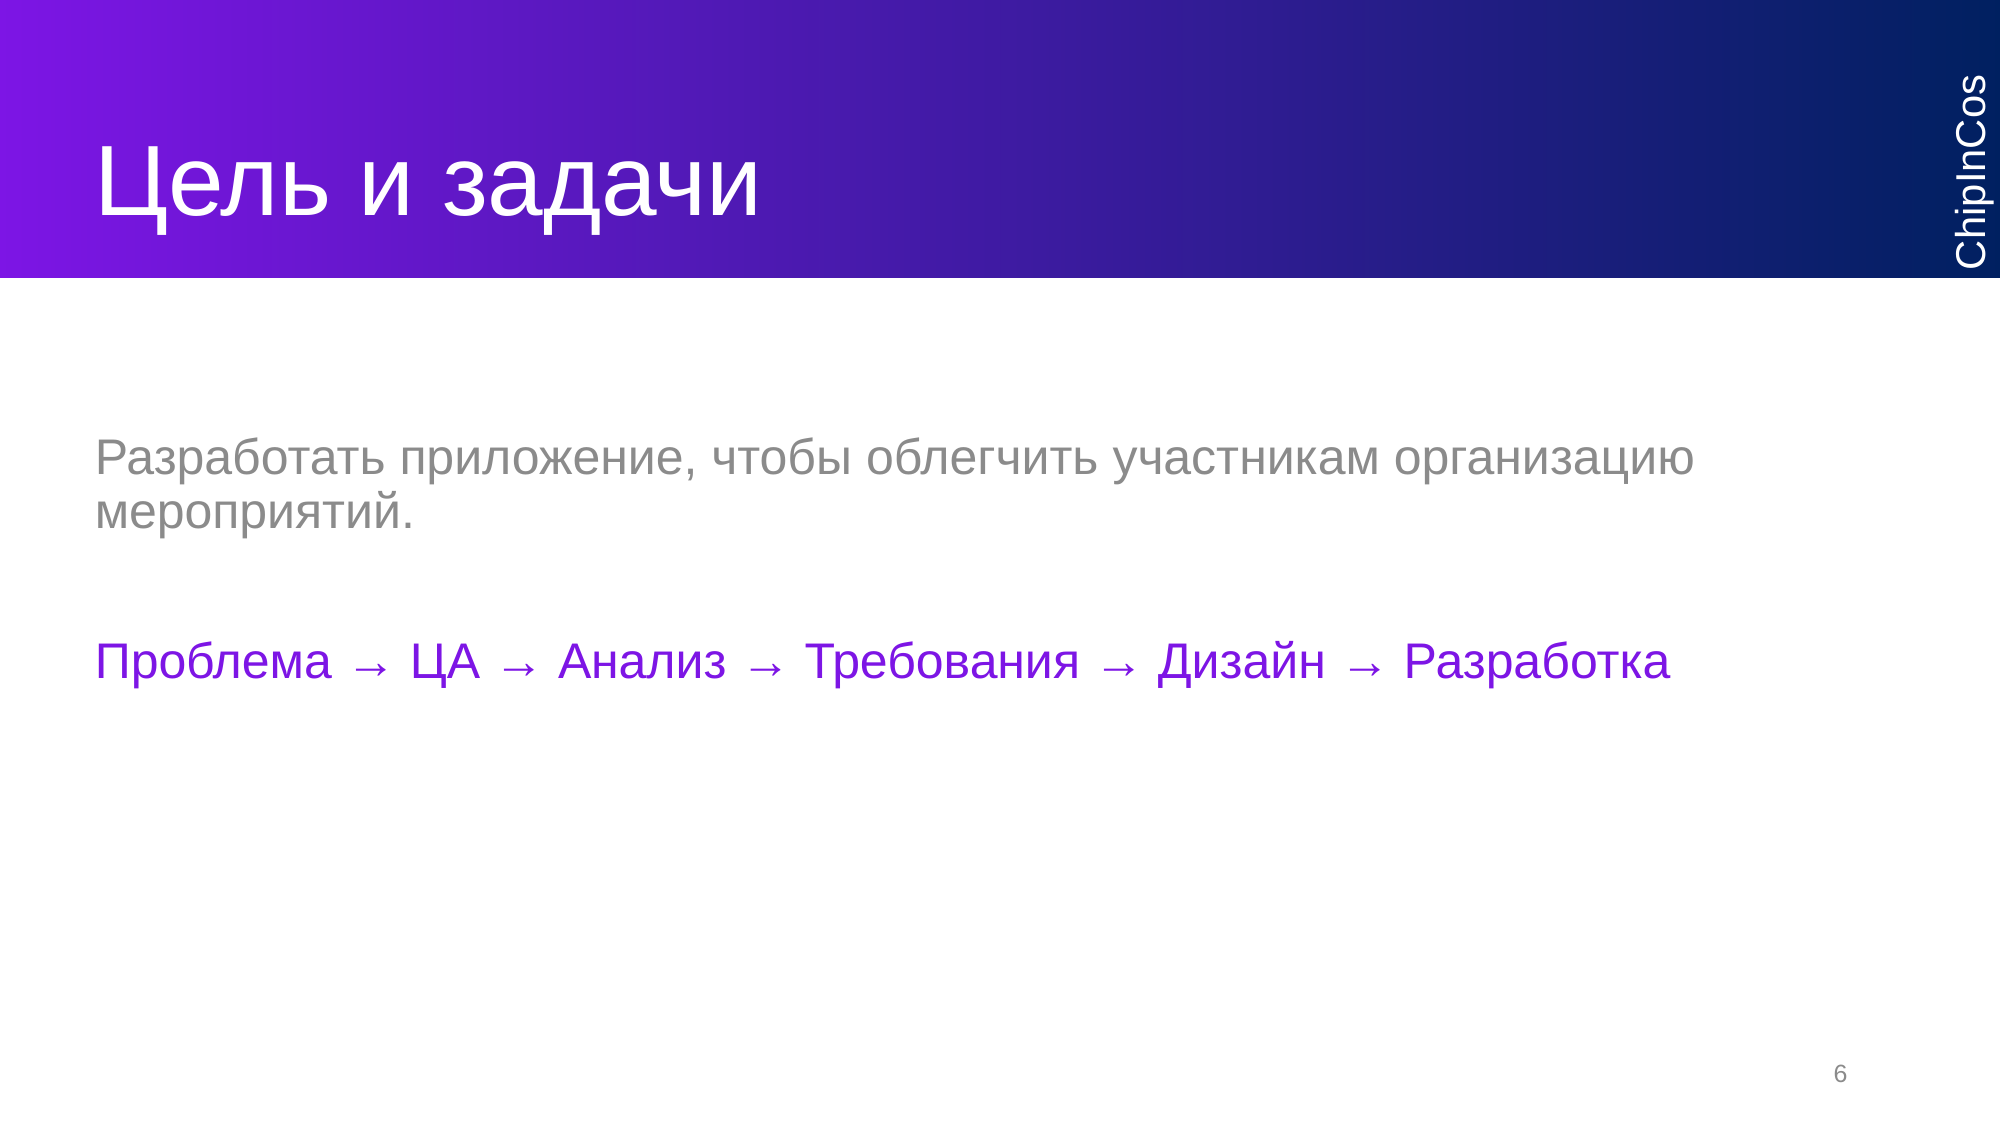

# Цель и задачи

Разработать приложение, чтобы облегчить участникам организацию мероприятий.

Проблема → ЦА → Анализ → Требования → Дизайн → Разработка
6